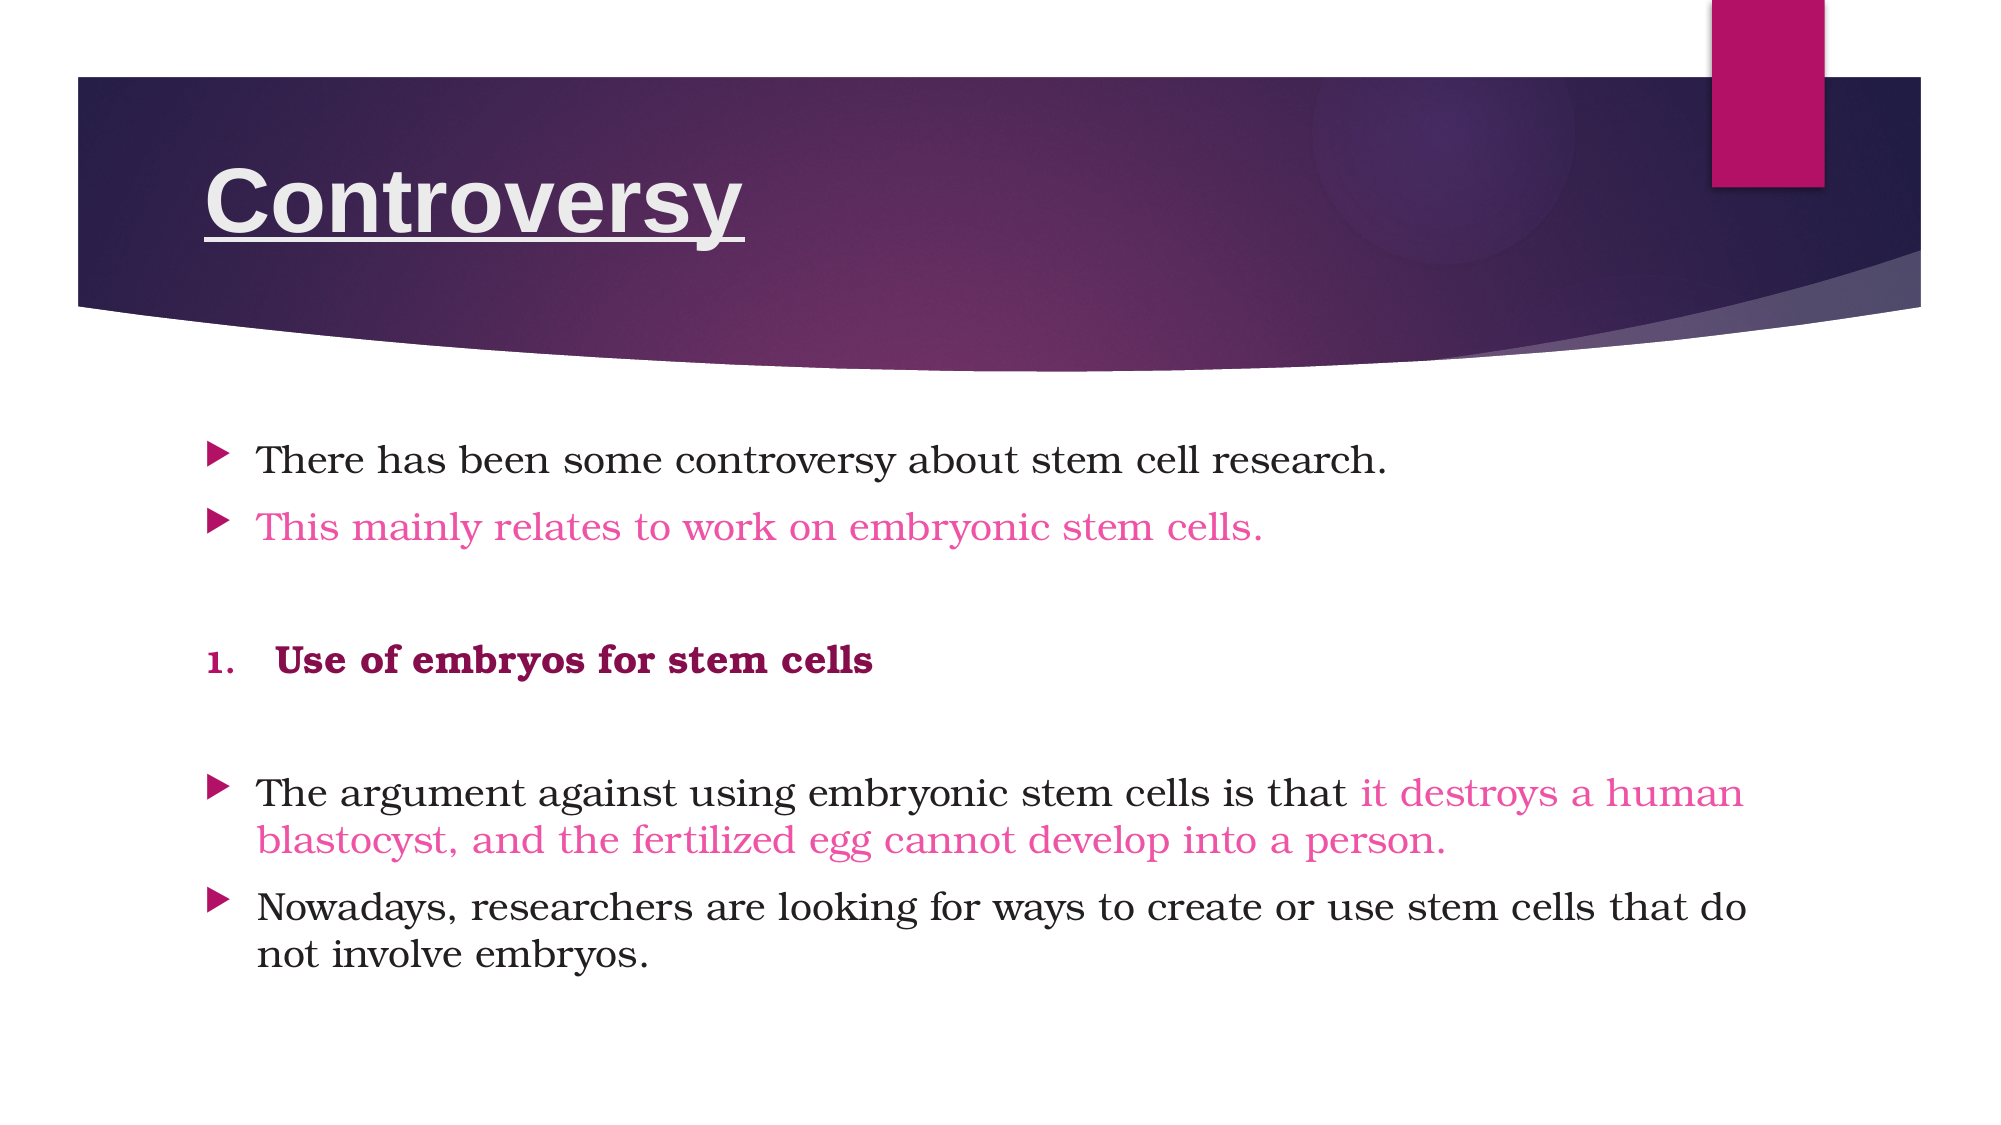

# Controversy
There has been some controversy about stem cell research.
This mainly relates to work on embryonic stem cells.

Use of embryos for stem cells

The argument against using embryonic stem cells is that it destroys a human blastocyst, and the fertilized egg cannot develop into a person.
Nowadays, researchers are looking for ways to create or use stem cells that do not involve embryos.